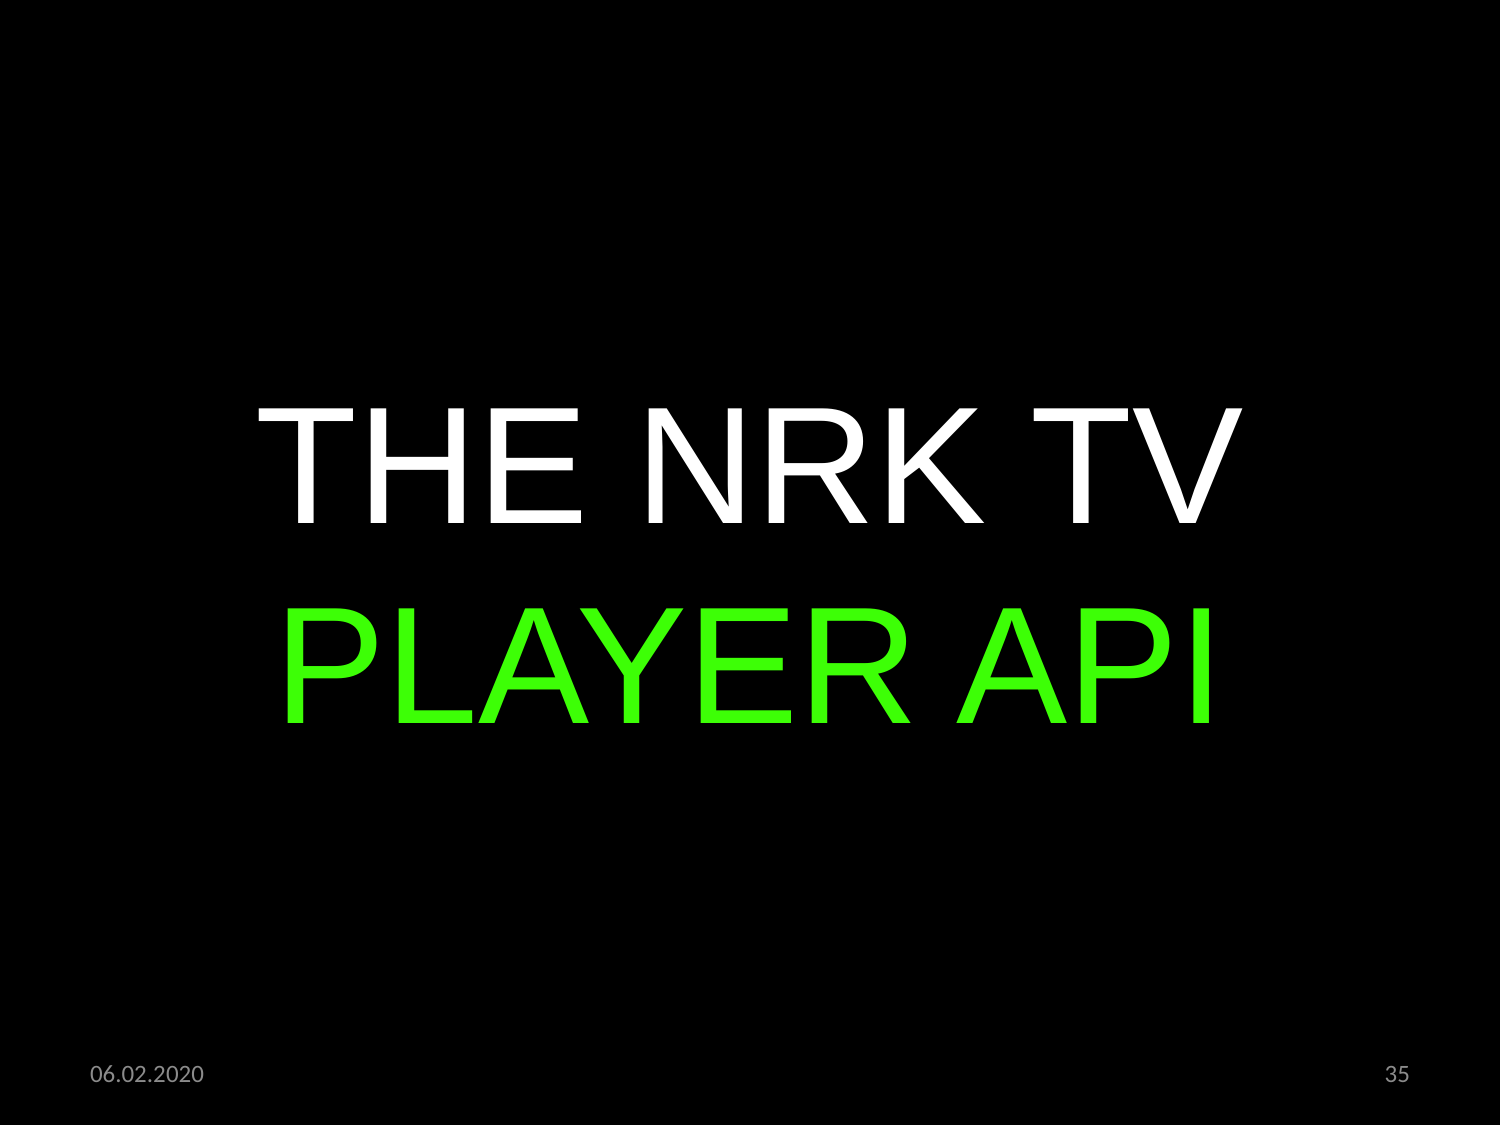

THE NRK TV PLAYER API
06.02.2020
35